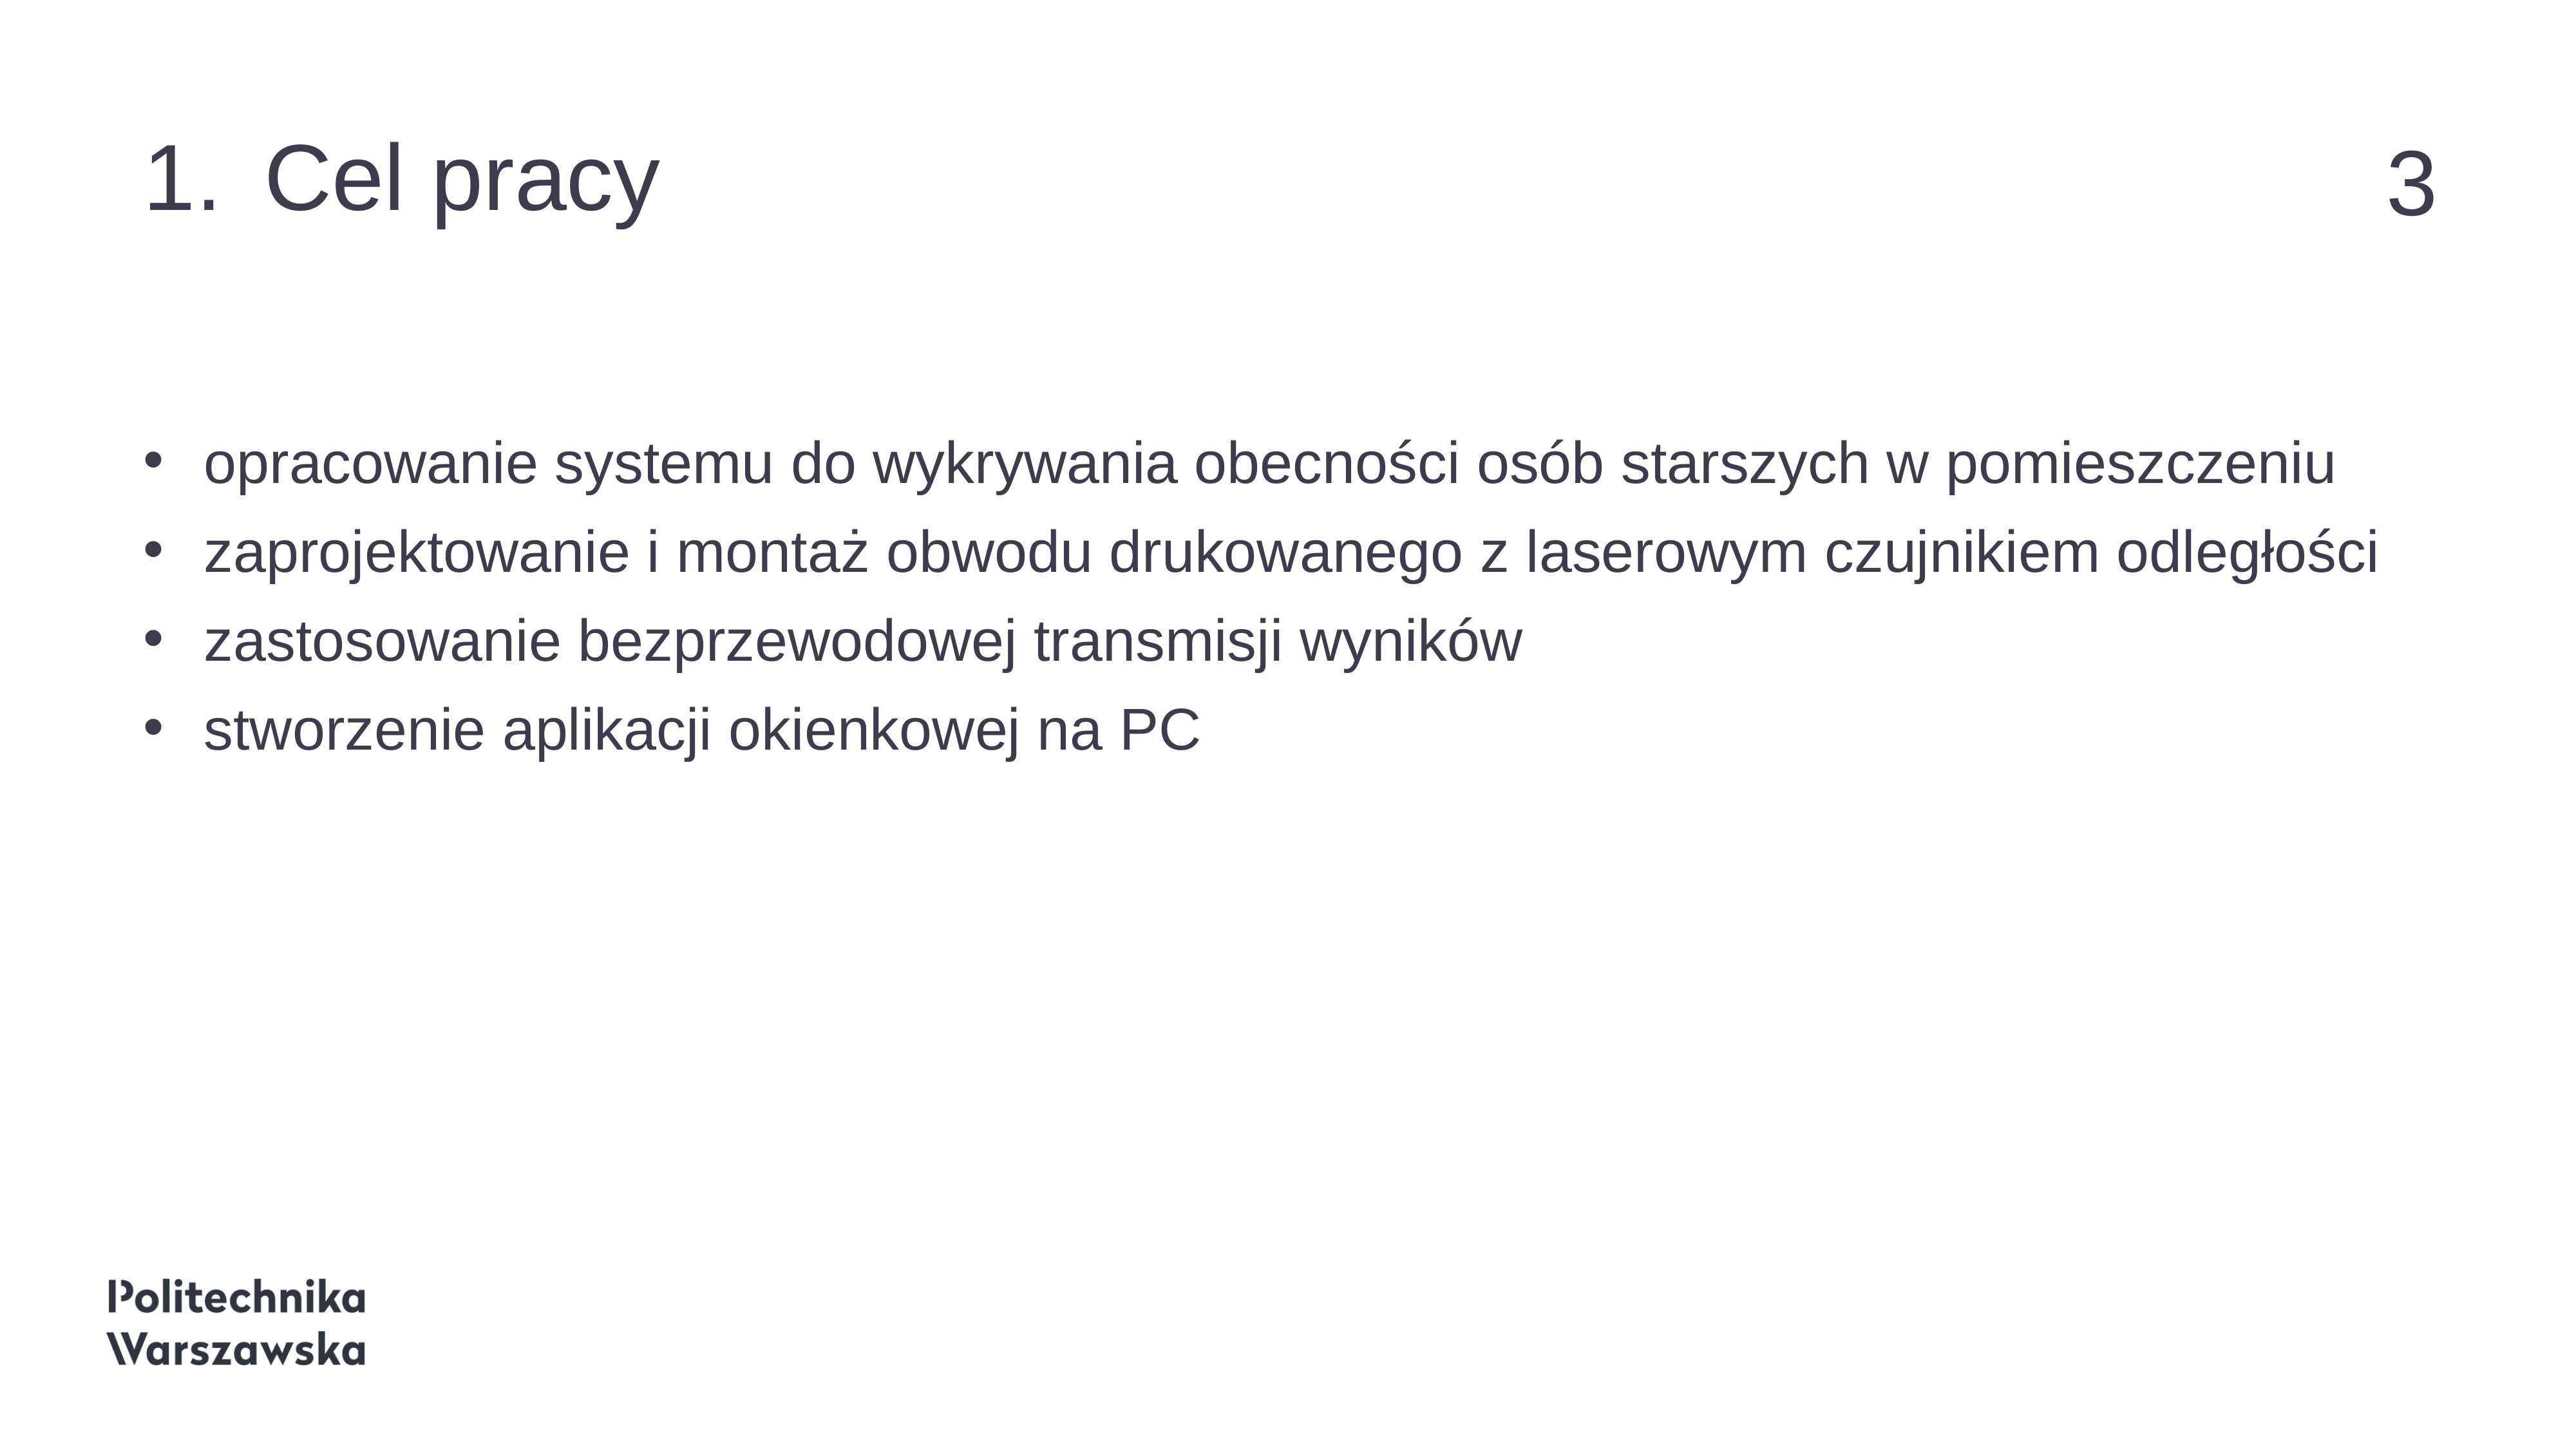

Cel pracy
# opracowanie systemu do wykrywania obecności osób starszych w pomieszczeniu
zaprojektowanie i montaż obwodu drukowanego z laserowym czujnikiem odległości
zastosowanie bezprzewodowej transmisji wyników
stworzenie aplikacji okienkowej na PC